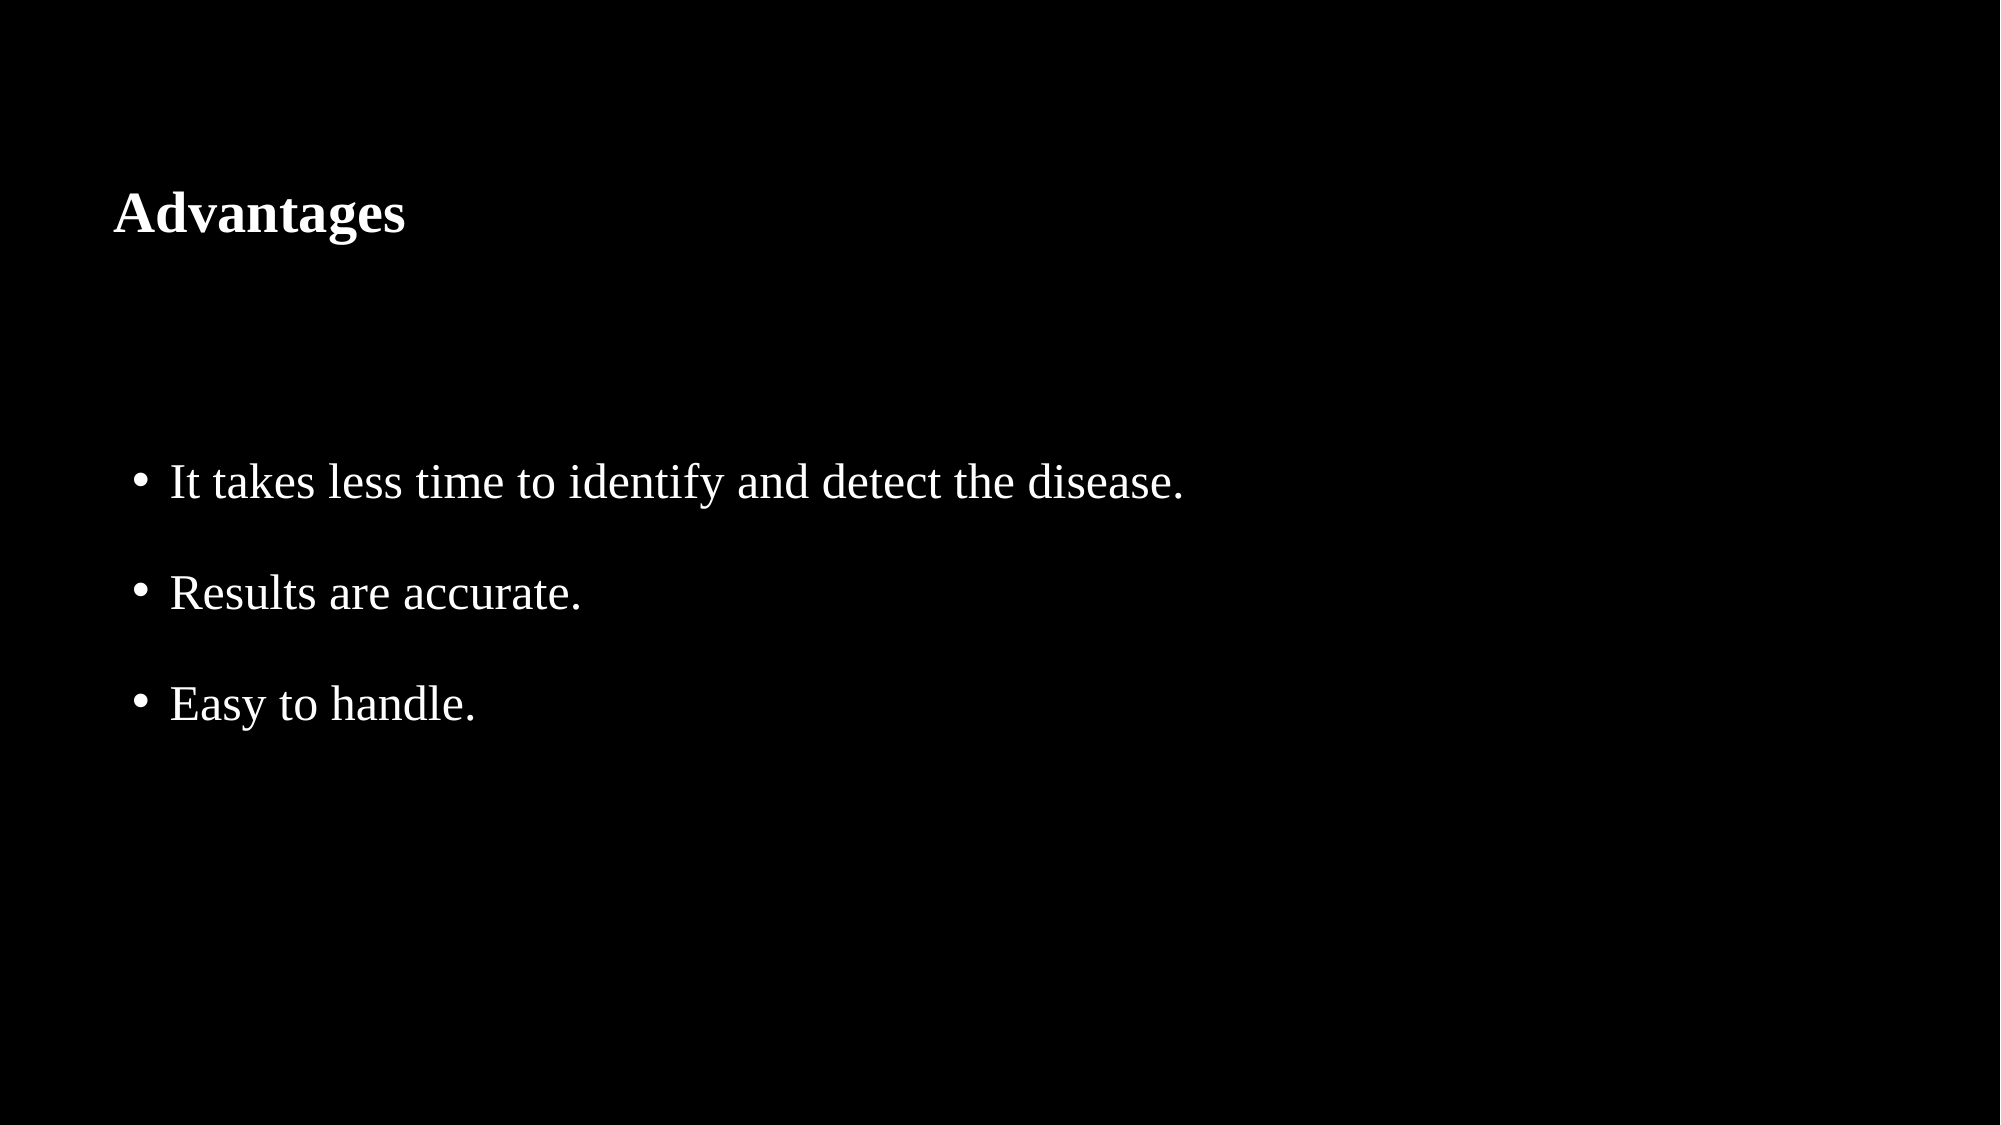

# Advantages
It takes less time to identify and detect the disease.
Results are accurate.
Easy to handle.